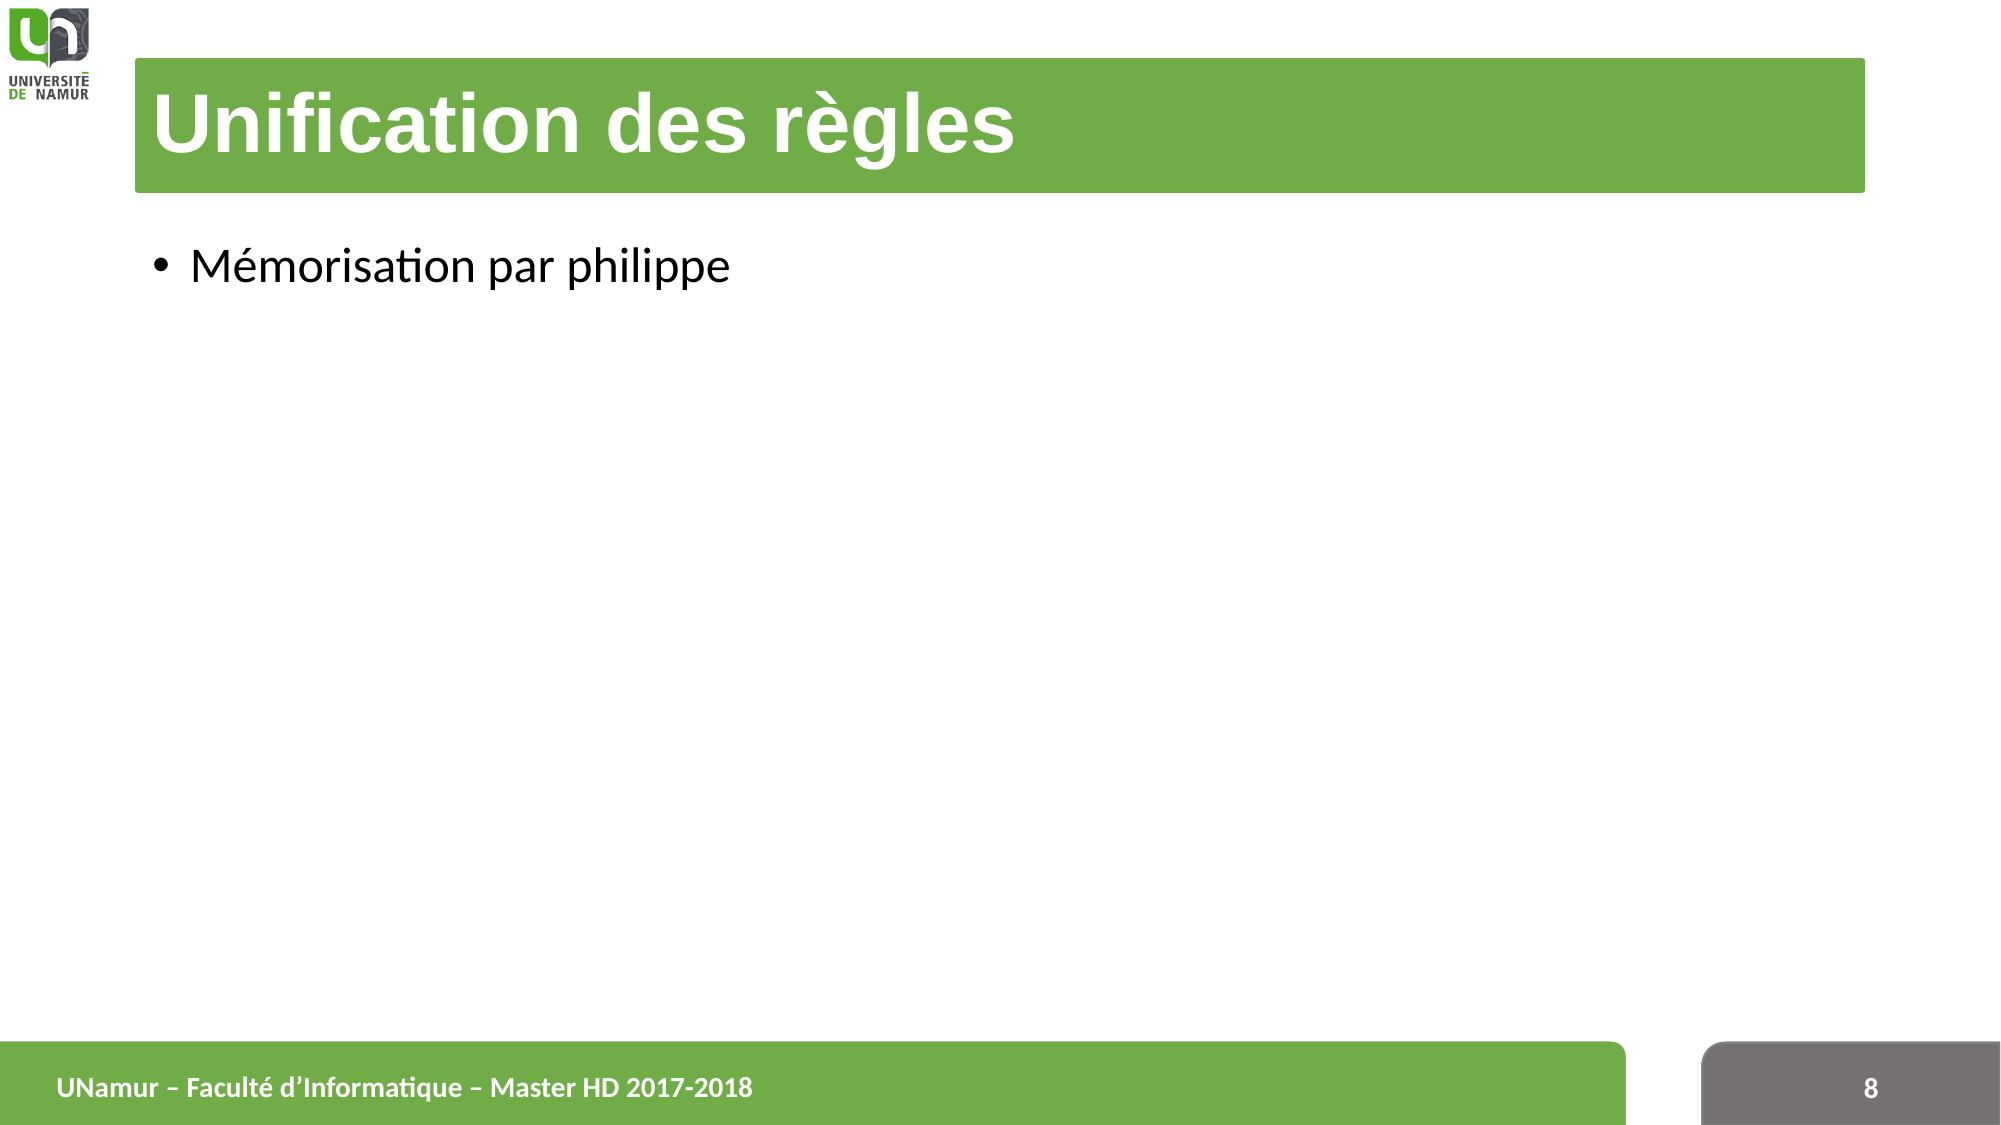

# Unification des règles
Mémorisation par philippe

UNamur – Faculté d’Informatique – Master HD 2017-2018